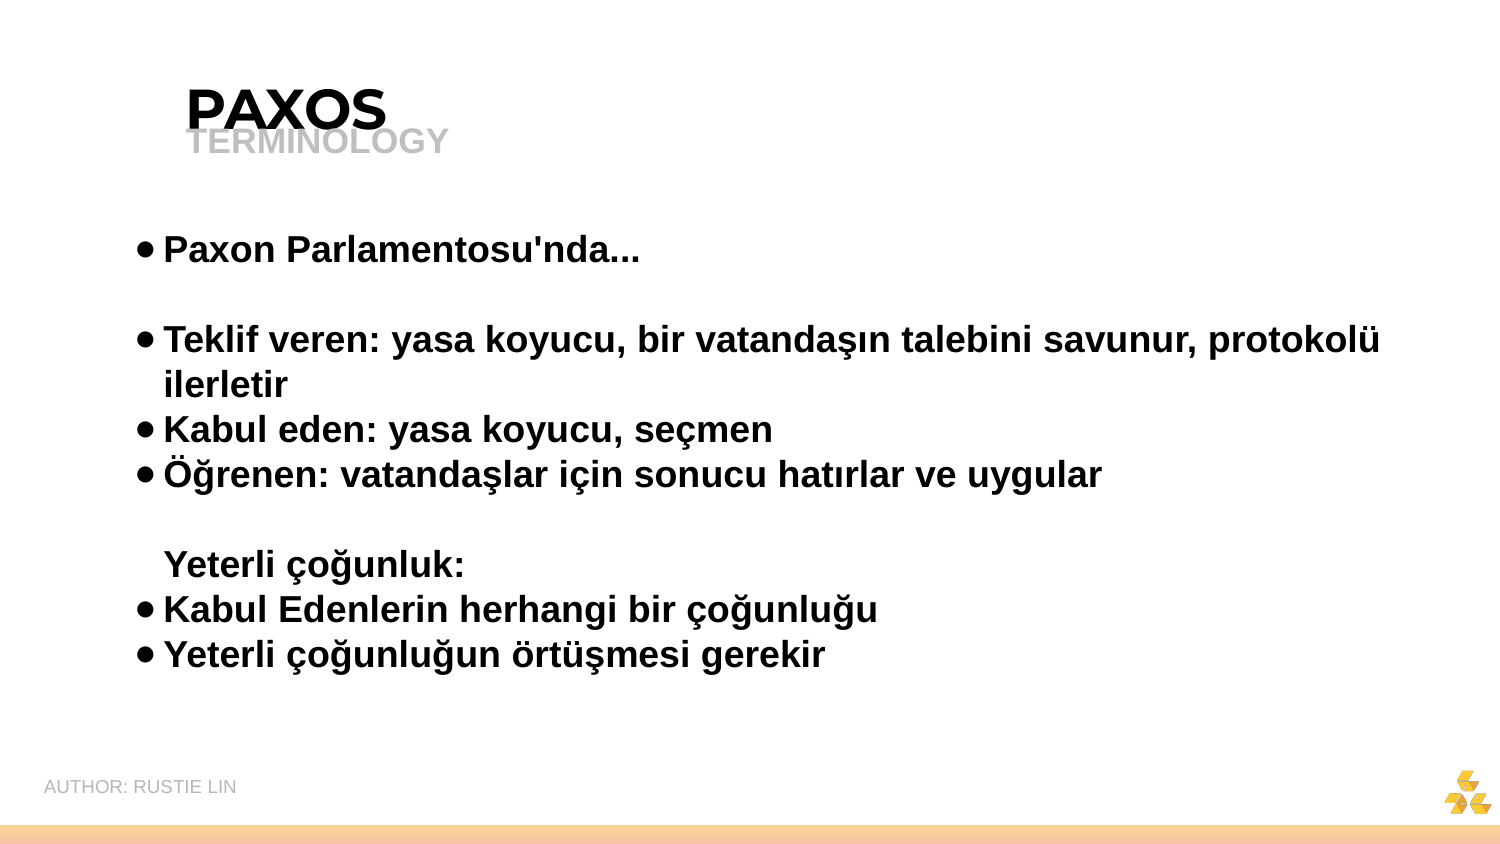

PAXOS

TERMINOLOGY

Paxon Parlamentosu'nda...

Teklif veren: yasa koyucu, bir vatandaşın talebini savunur, protokolü ilerletir
Kabul eden: yasa koyucu, seçmen
Öğrenen: vatandaşlar için sonucu hatırlar ve uygular

Yeterli çoğunluk:
Kabul Edenlerin herhangi bir çoğunluğu
Yeterli çoğunluğun örtüşmesi gerekir

AUTHOR: RUSTIE LIN